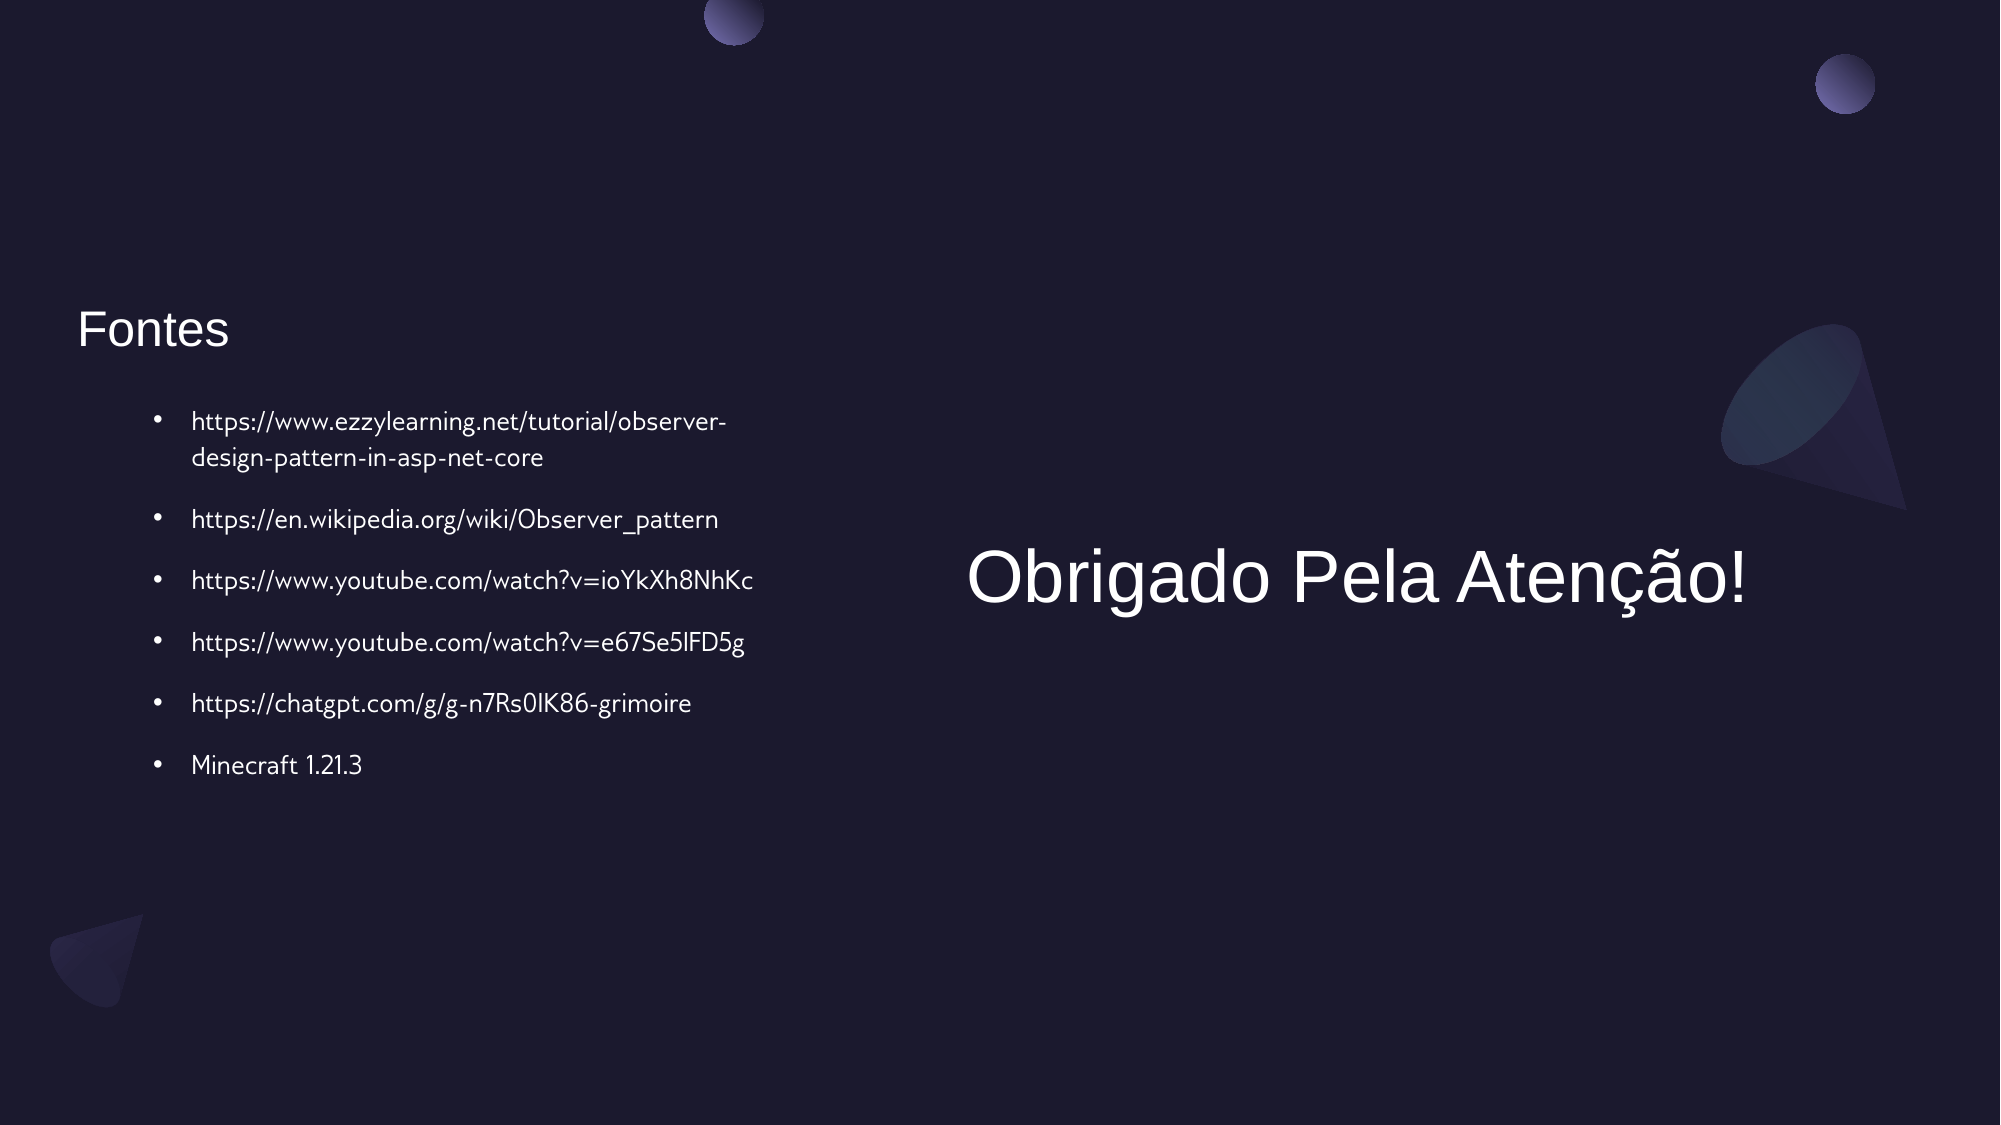

# Fontes
https://www.ezzylearning.net/tutorial/observer-design-pattern-in-asp-net-core
https://en.wikipedia.org/wiki/Observer_pattern
https://www.youtube.com/watch?v=ioYkXh8NhKc
https://www.youtube.com/watch?v=e67Se5lFD5g
https://chatgpt.com/g/g-n7Rs0IK86-grimoire
Minecraft 1.21.3

Obrigado Pela Atenção!